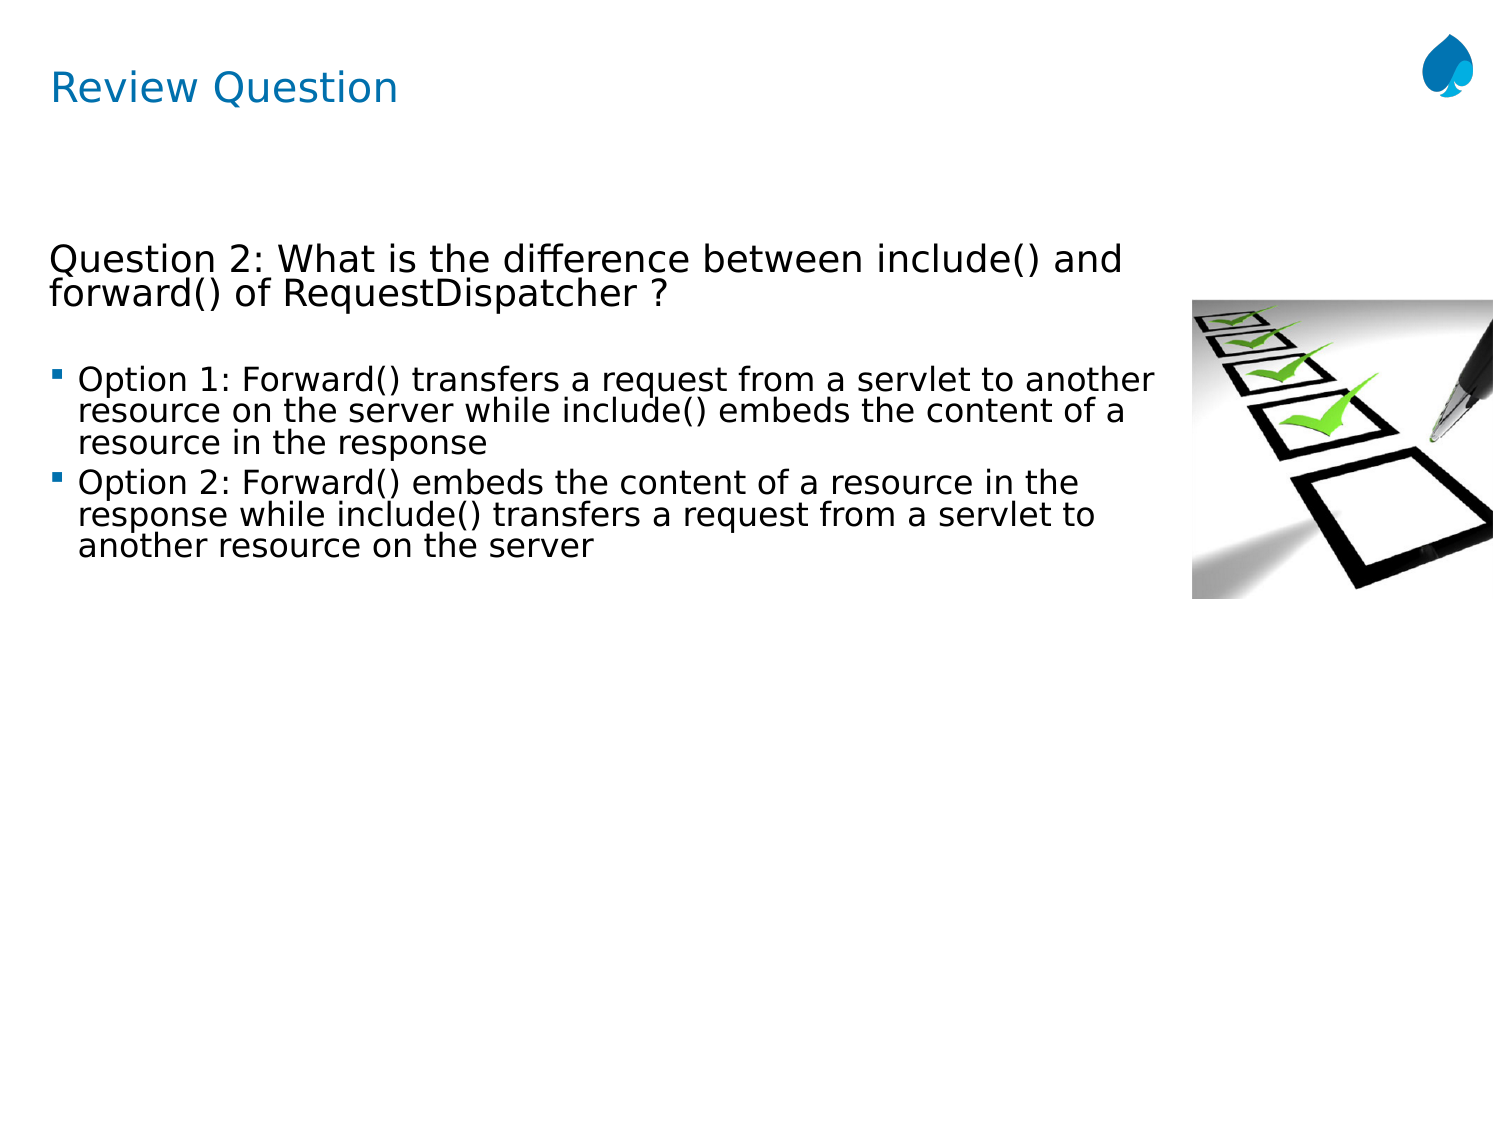

# Review Question
Question 2: What is the difference between include() and forward() of RequestDispatcher ?

Option 1: Forward() transfers a request from a servlet to another resource on the server while include() embeds the content of a resource in the response
Option 2: Forward() embeds the content of a resource in the response while include() transfers a request from a servlet to another resource on the server